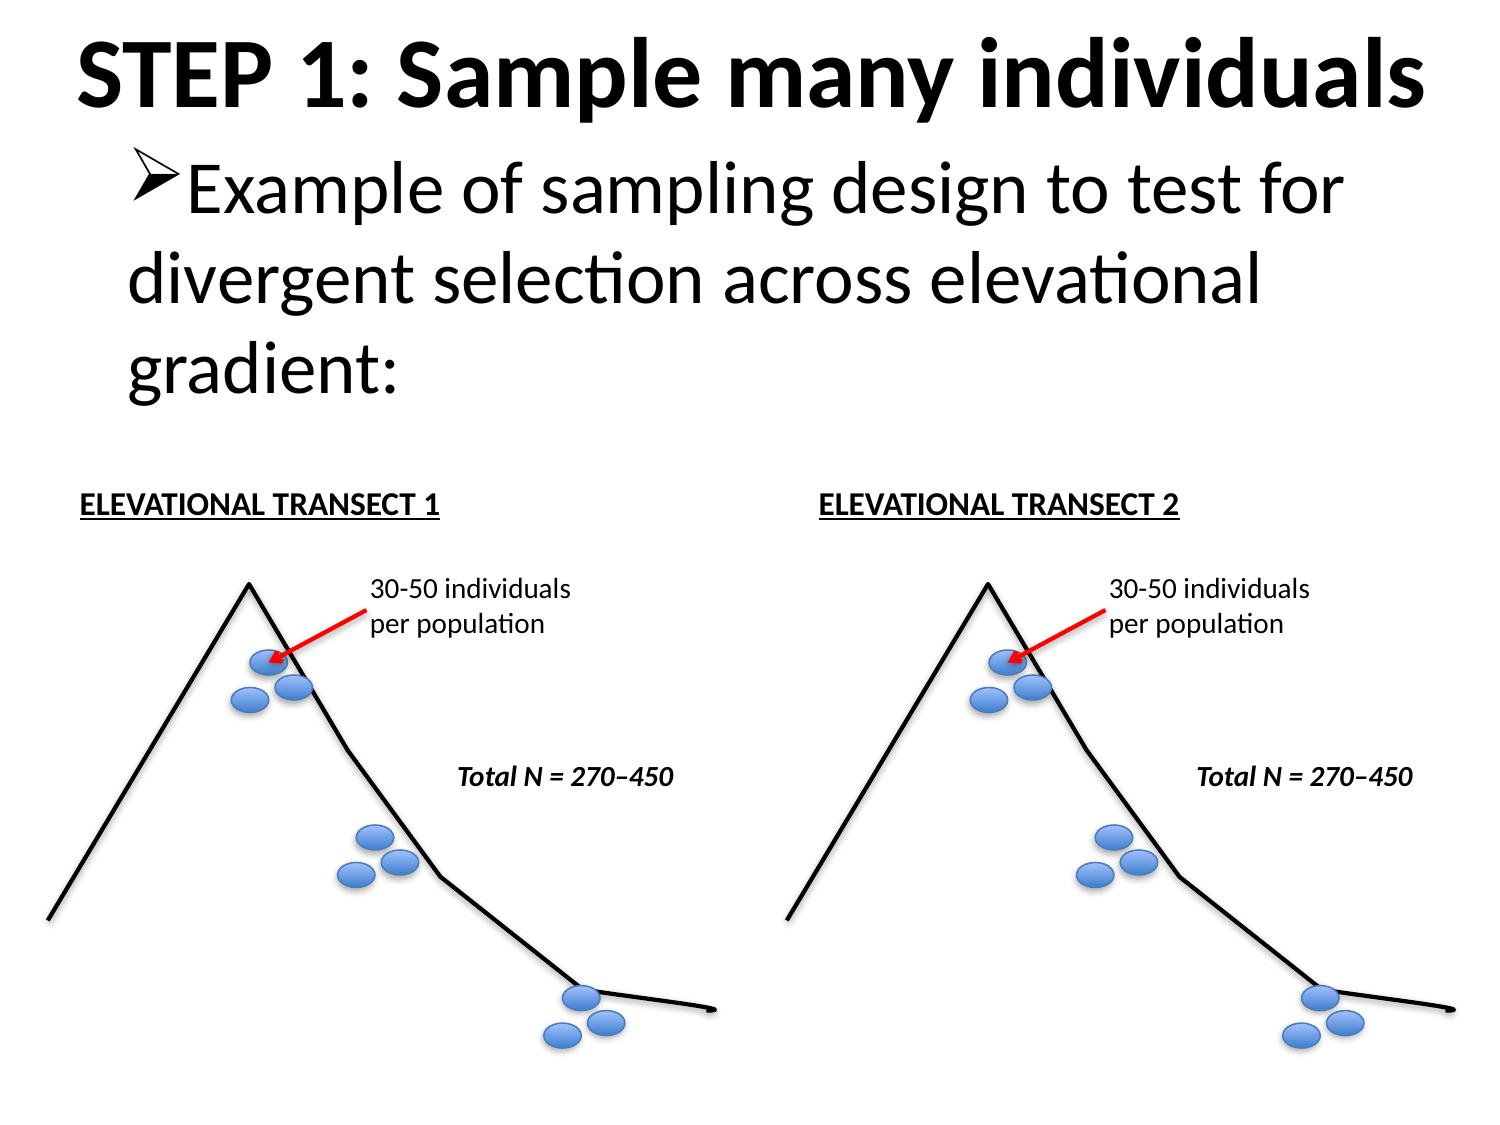

STEP 1: Sample many individuals
Example of sampling design to test for divergent selection across elevational gradient:
ELEVATIONAL TRANSECT 1
ELEVATIONAL TRANSECT 2
30-50 individuals
per population
30-50 individuals
per population

Total N = 270–450
Total N = 270–450